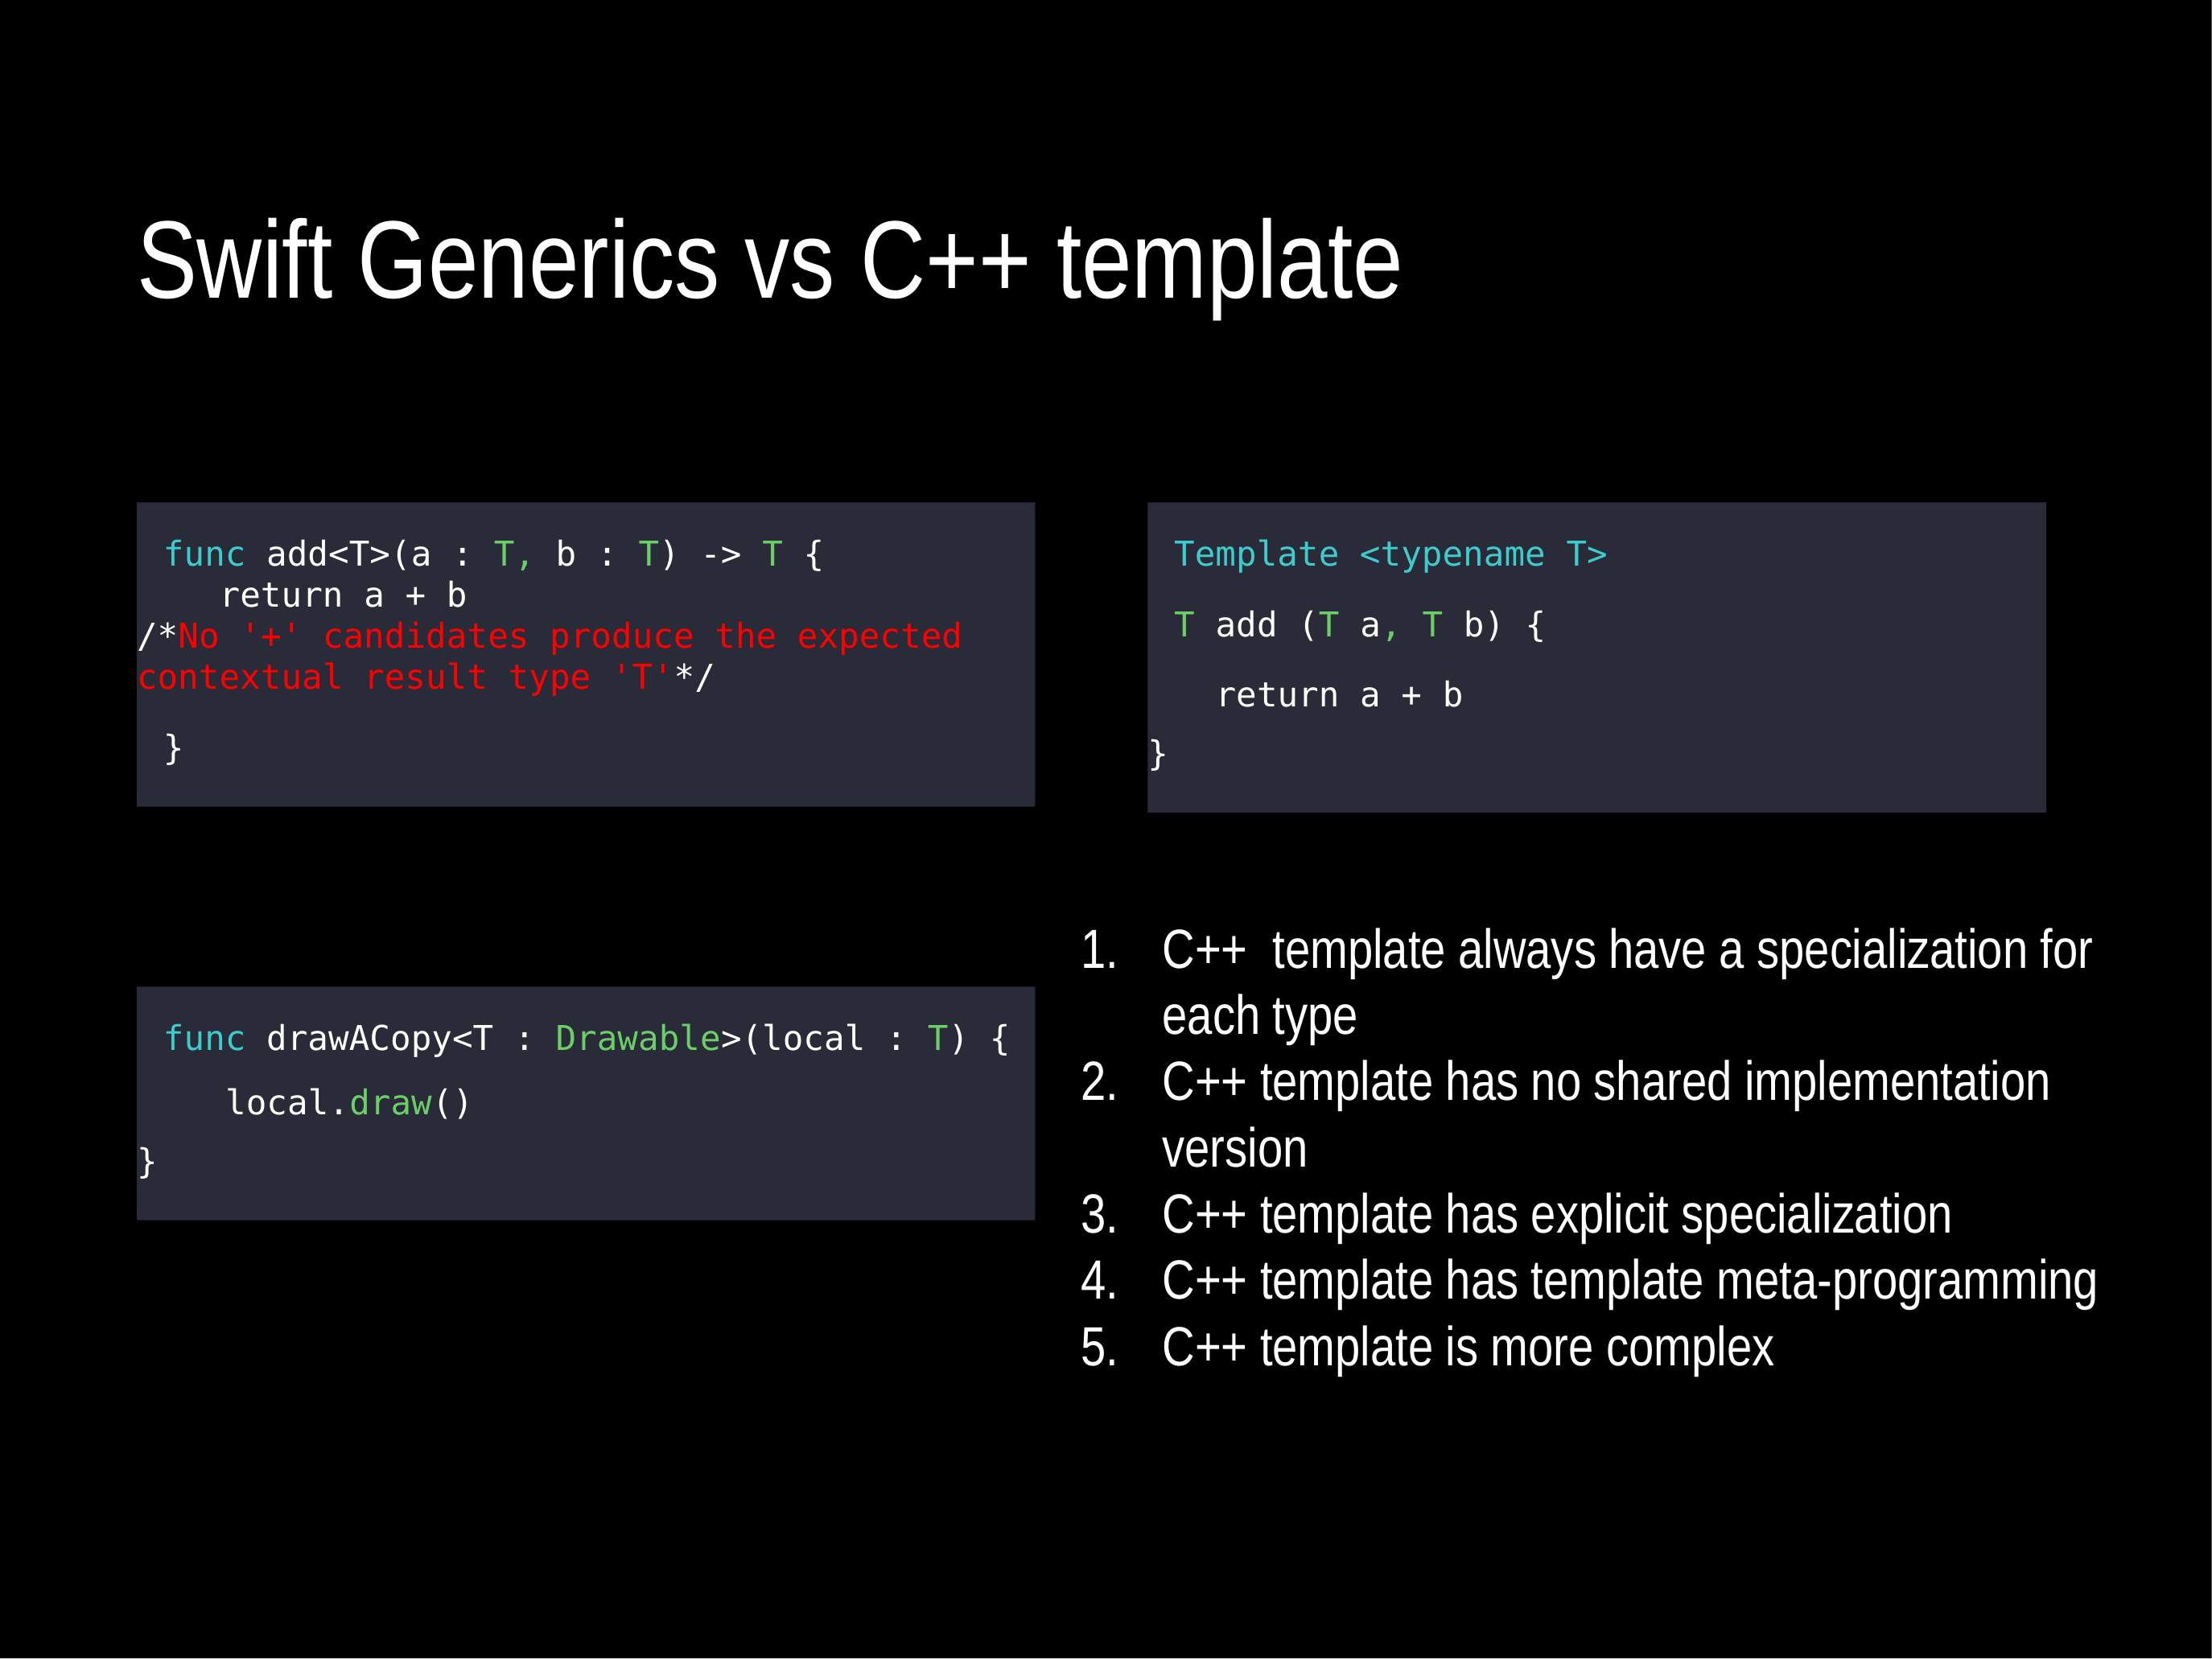

# Swift Generics vs C++ template
Template <typename T>
T add (T a, T b) {
  return a + b
}

func add<T>(a : T, b : T) -> T {
    return a + b
/*No '+' candidates produce the expected contextual result type 'T'*/
}

C++  template always have a specialization for each type
C++ template has no shared implementation version
C++ template has explicit specialization
C++ template has template meta-programming
C++ template is more complex

func drawACopy<T : Drawable>(local : T) {  local.draw()
}